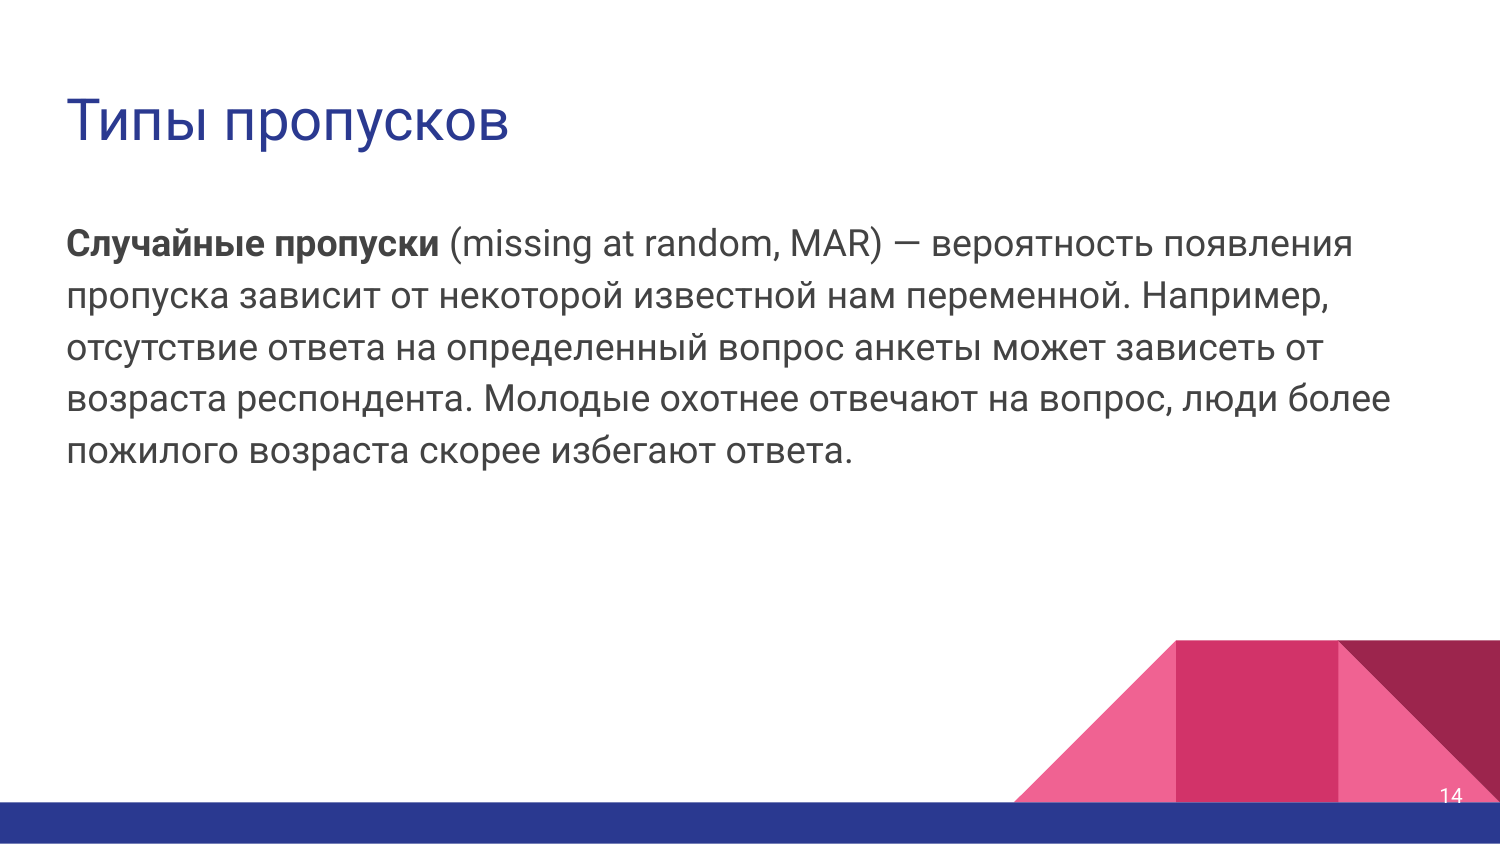

# Типы пропусков
Случайные пропуски (missing at random, MAR) — вероятность появления пропуска зависит от некоторой известной нам переменной. Например, отсутствие ответа на определенный вопрос анкеты может зависеть от возраста респондента. Молодые охотнее отвечают на вопрос, люди более пожилого возраста скорее избегают ответа.
14